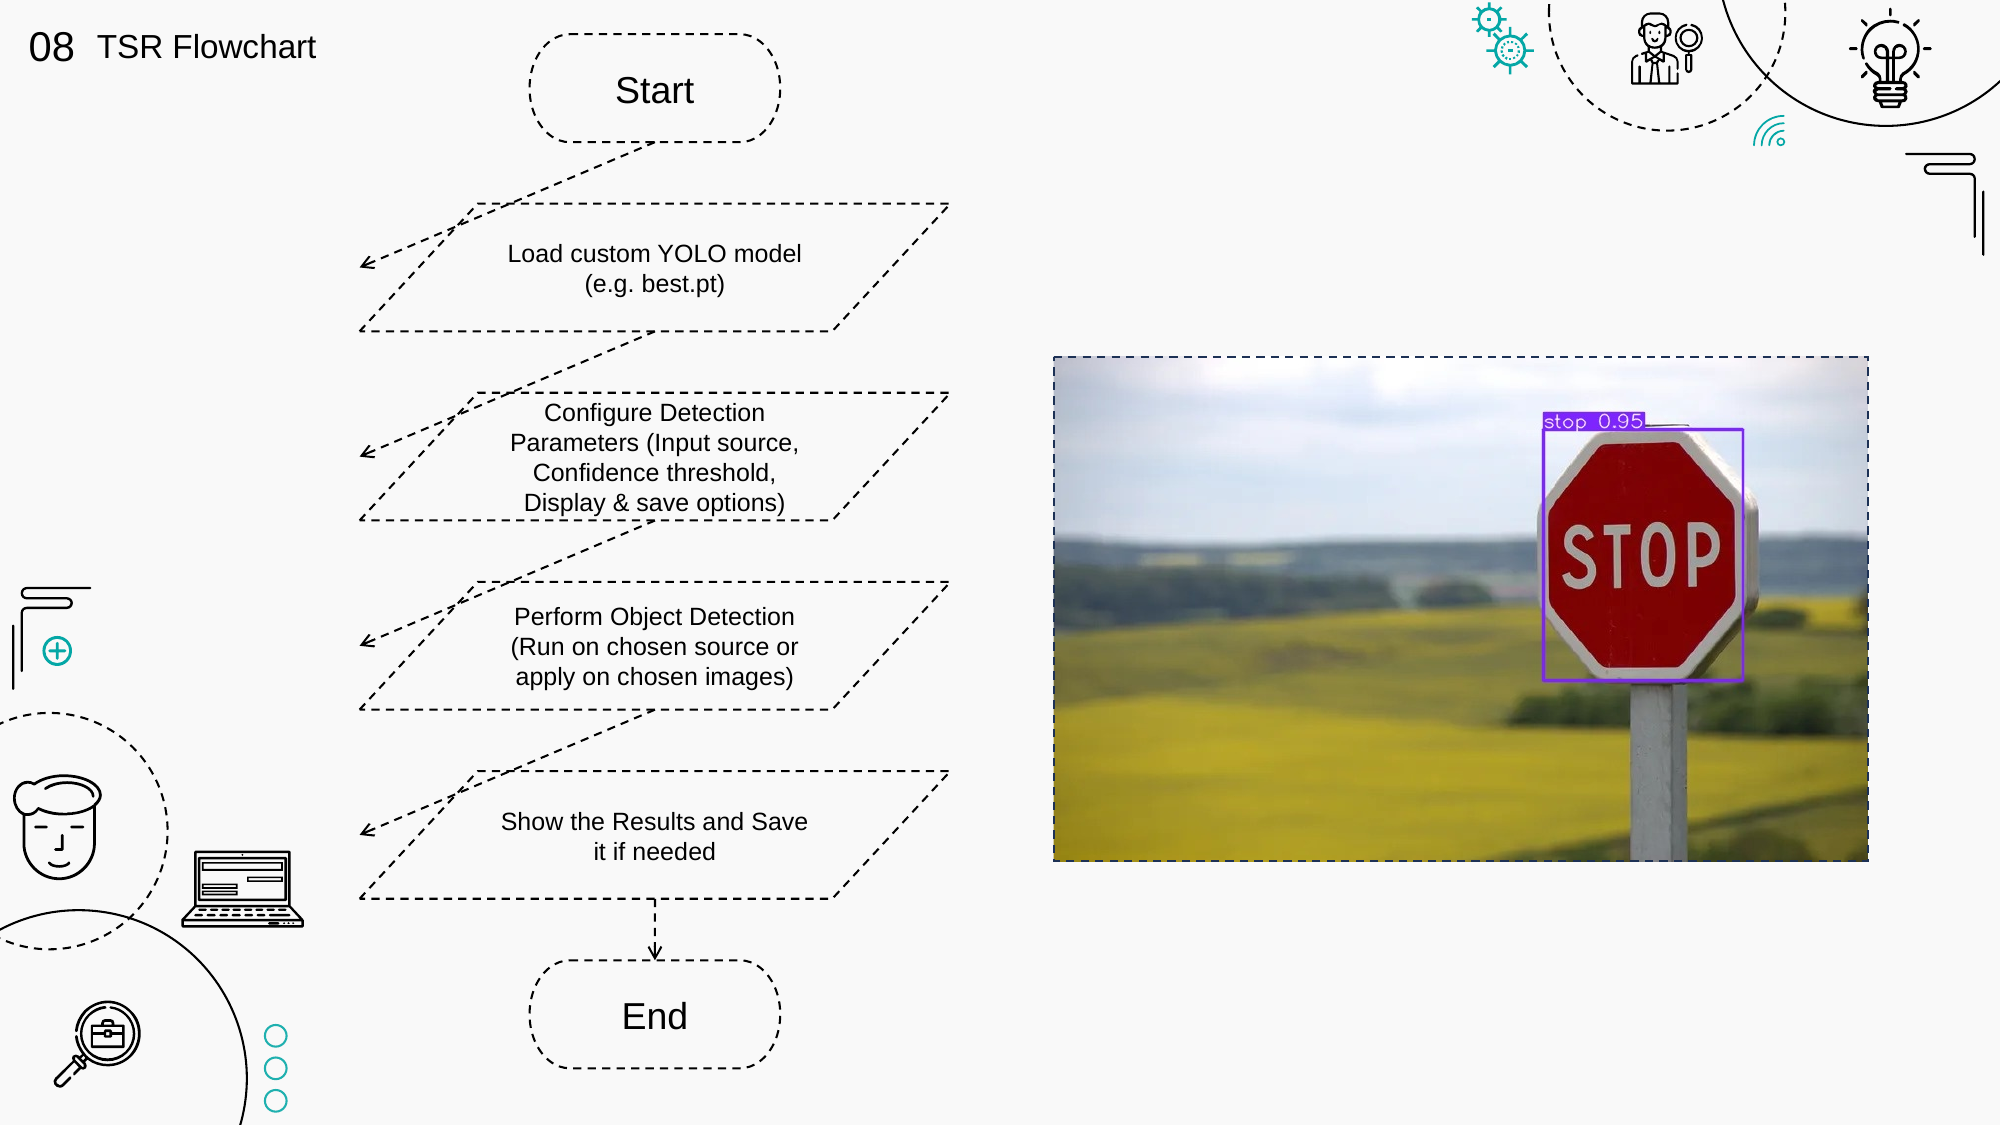

08
TSR Flowchart

Start

Load custom YOLO model
(e.g. best.pt)

Configure Detection Parameters (Input source, Confidence threshold, Display & save options)
Perform Object Detection
(Run on chosen source or apply on chosen images)

Show the Results and Save it if needed

End